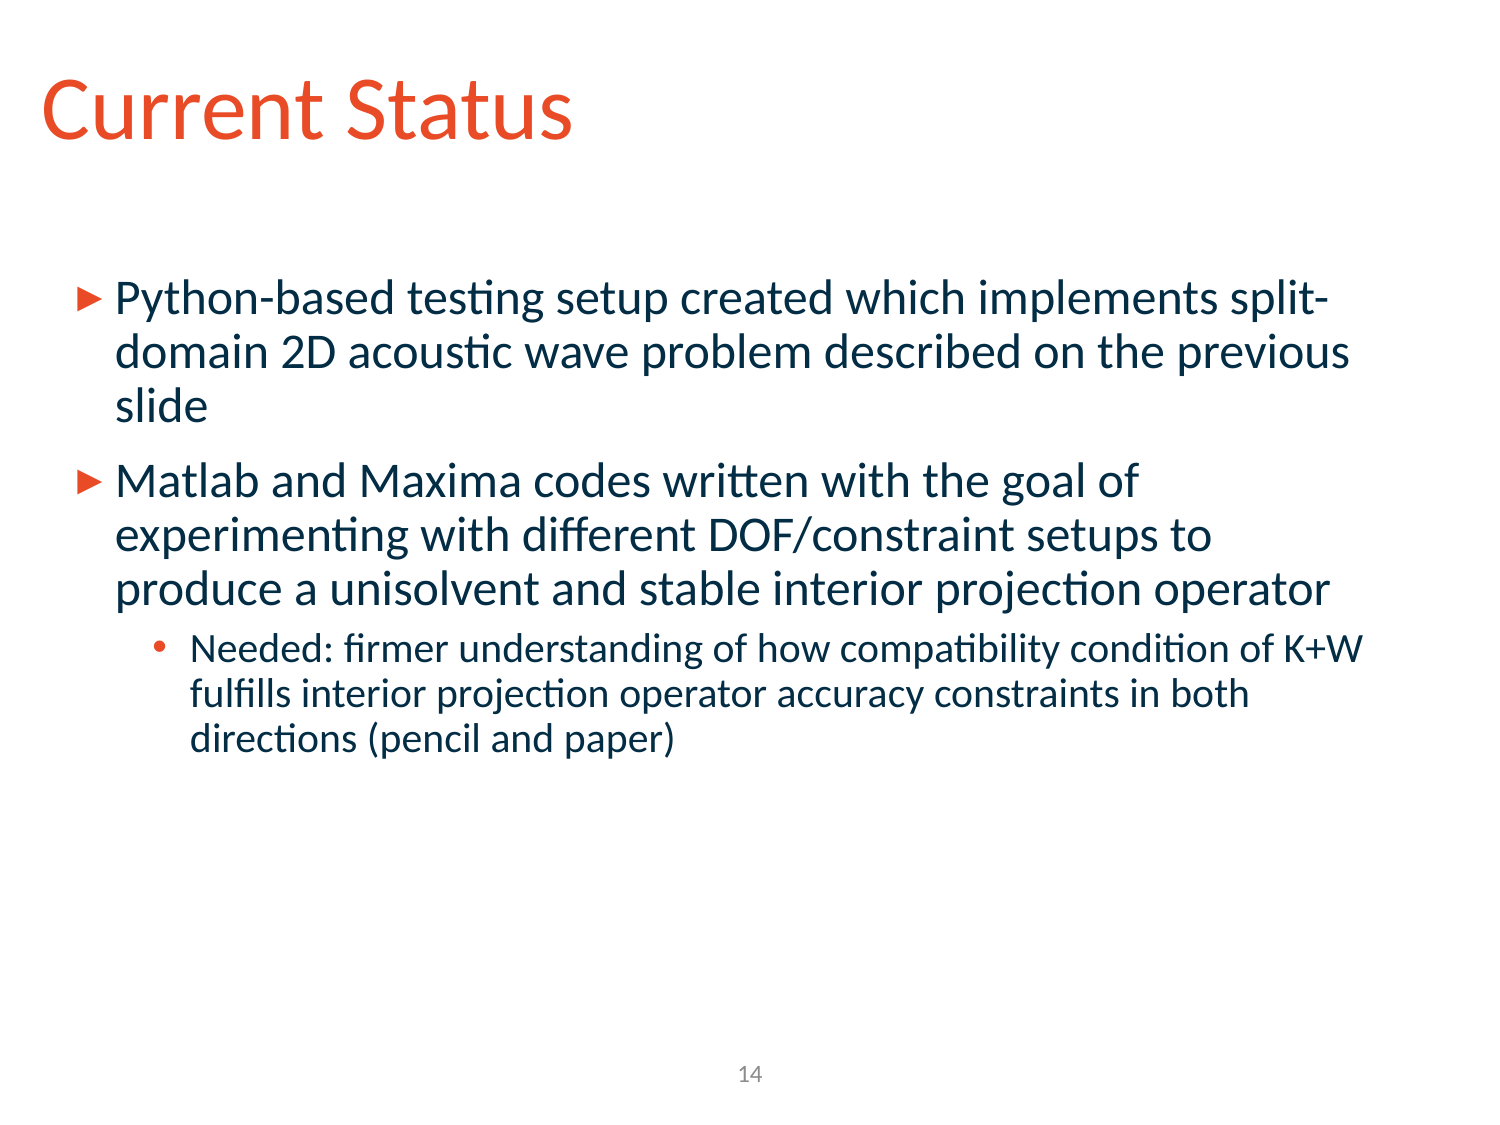

# Current Status

Python-based testing setup created which implements split-domain 2D acoustic wave problem described on the previous slide
Matlab and Maxima codes written with the goal of experimenting with different DOF/constraint setups to produce a unisolvent and stable interior projection operator
Needed: firmer understanding of how compatibility condition of K+W fulfills interior projection operator accuracy constraints in both directions (pencil and paper)
Ablation test (VKI)
14